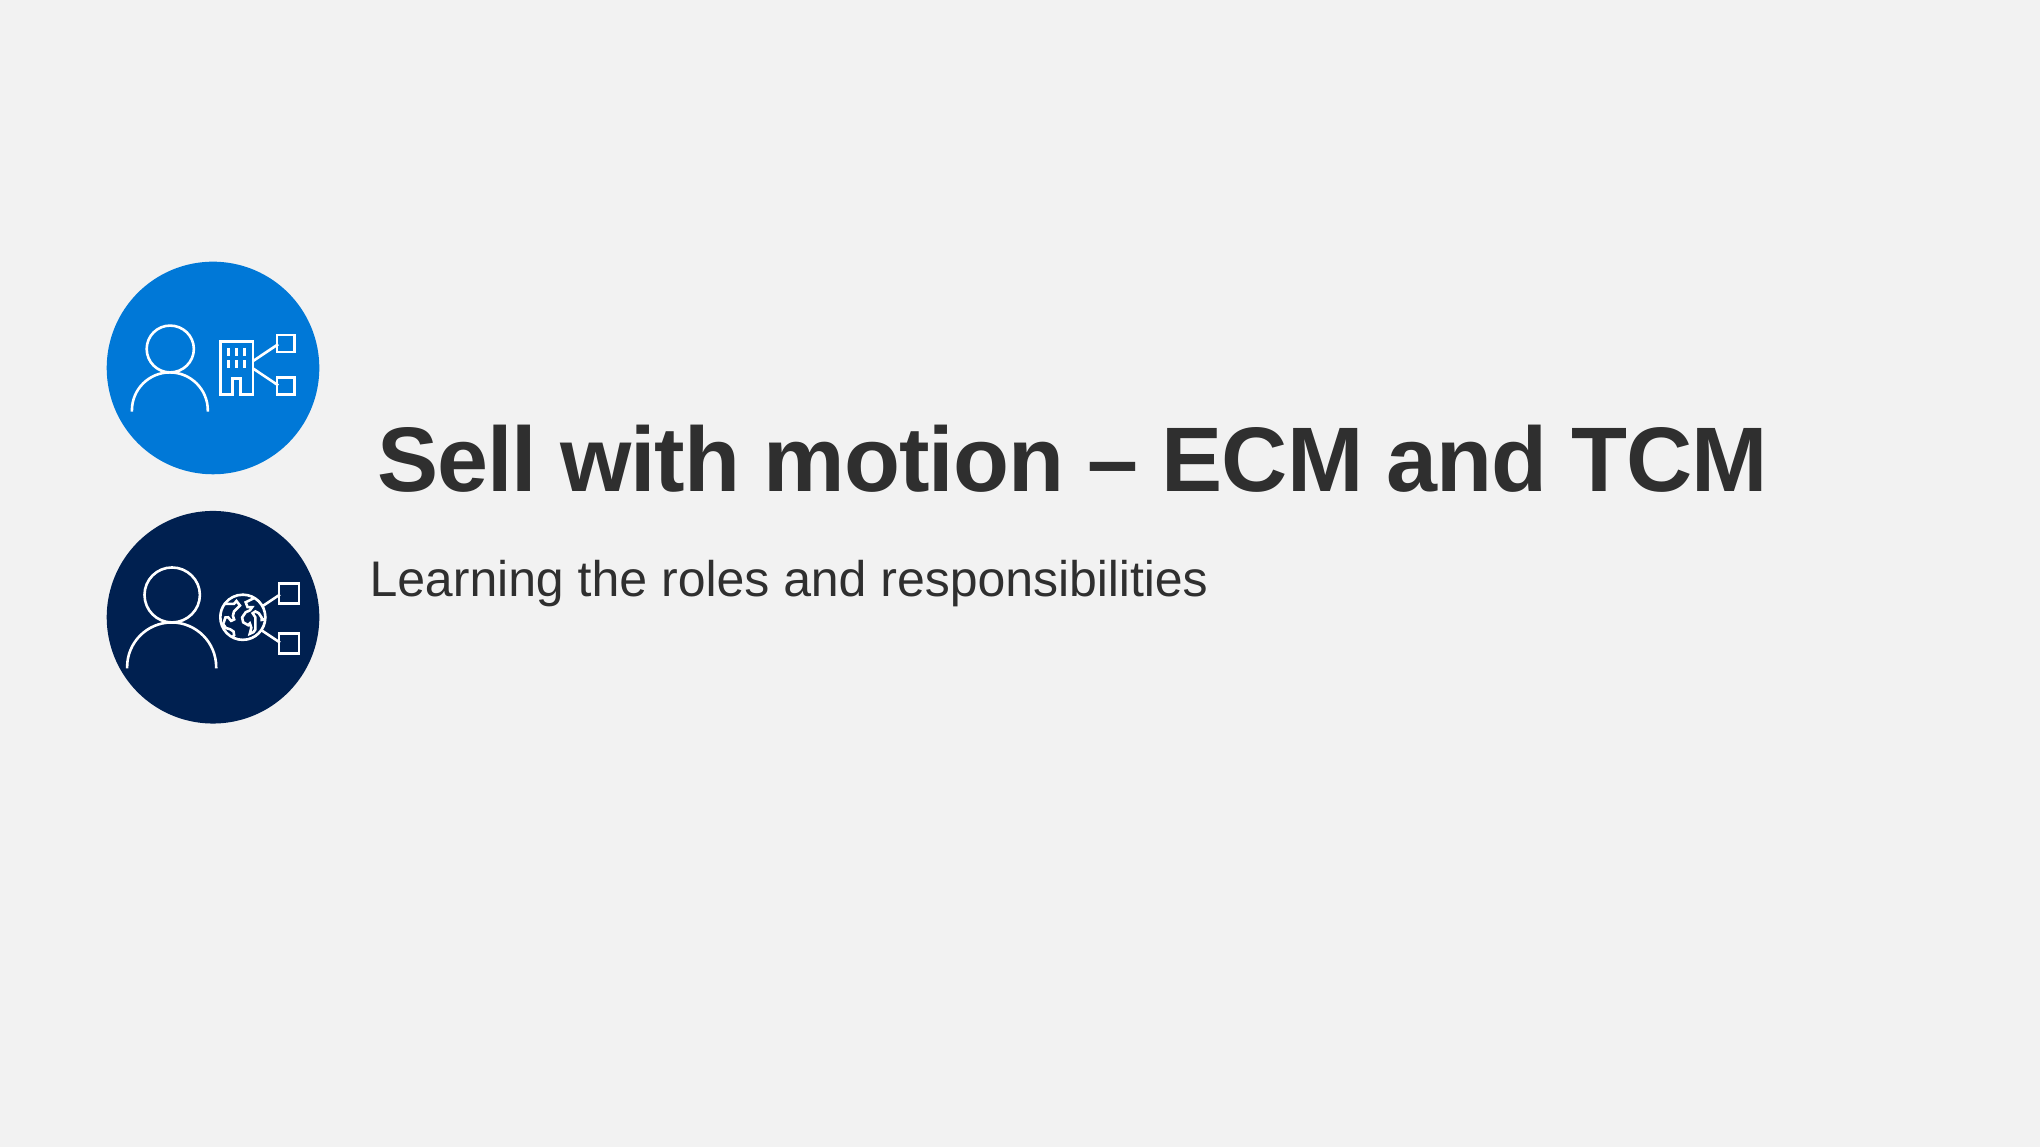

# Sell with motion – ECM and TCM

Learning the roles and responsibilities